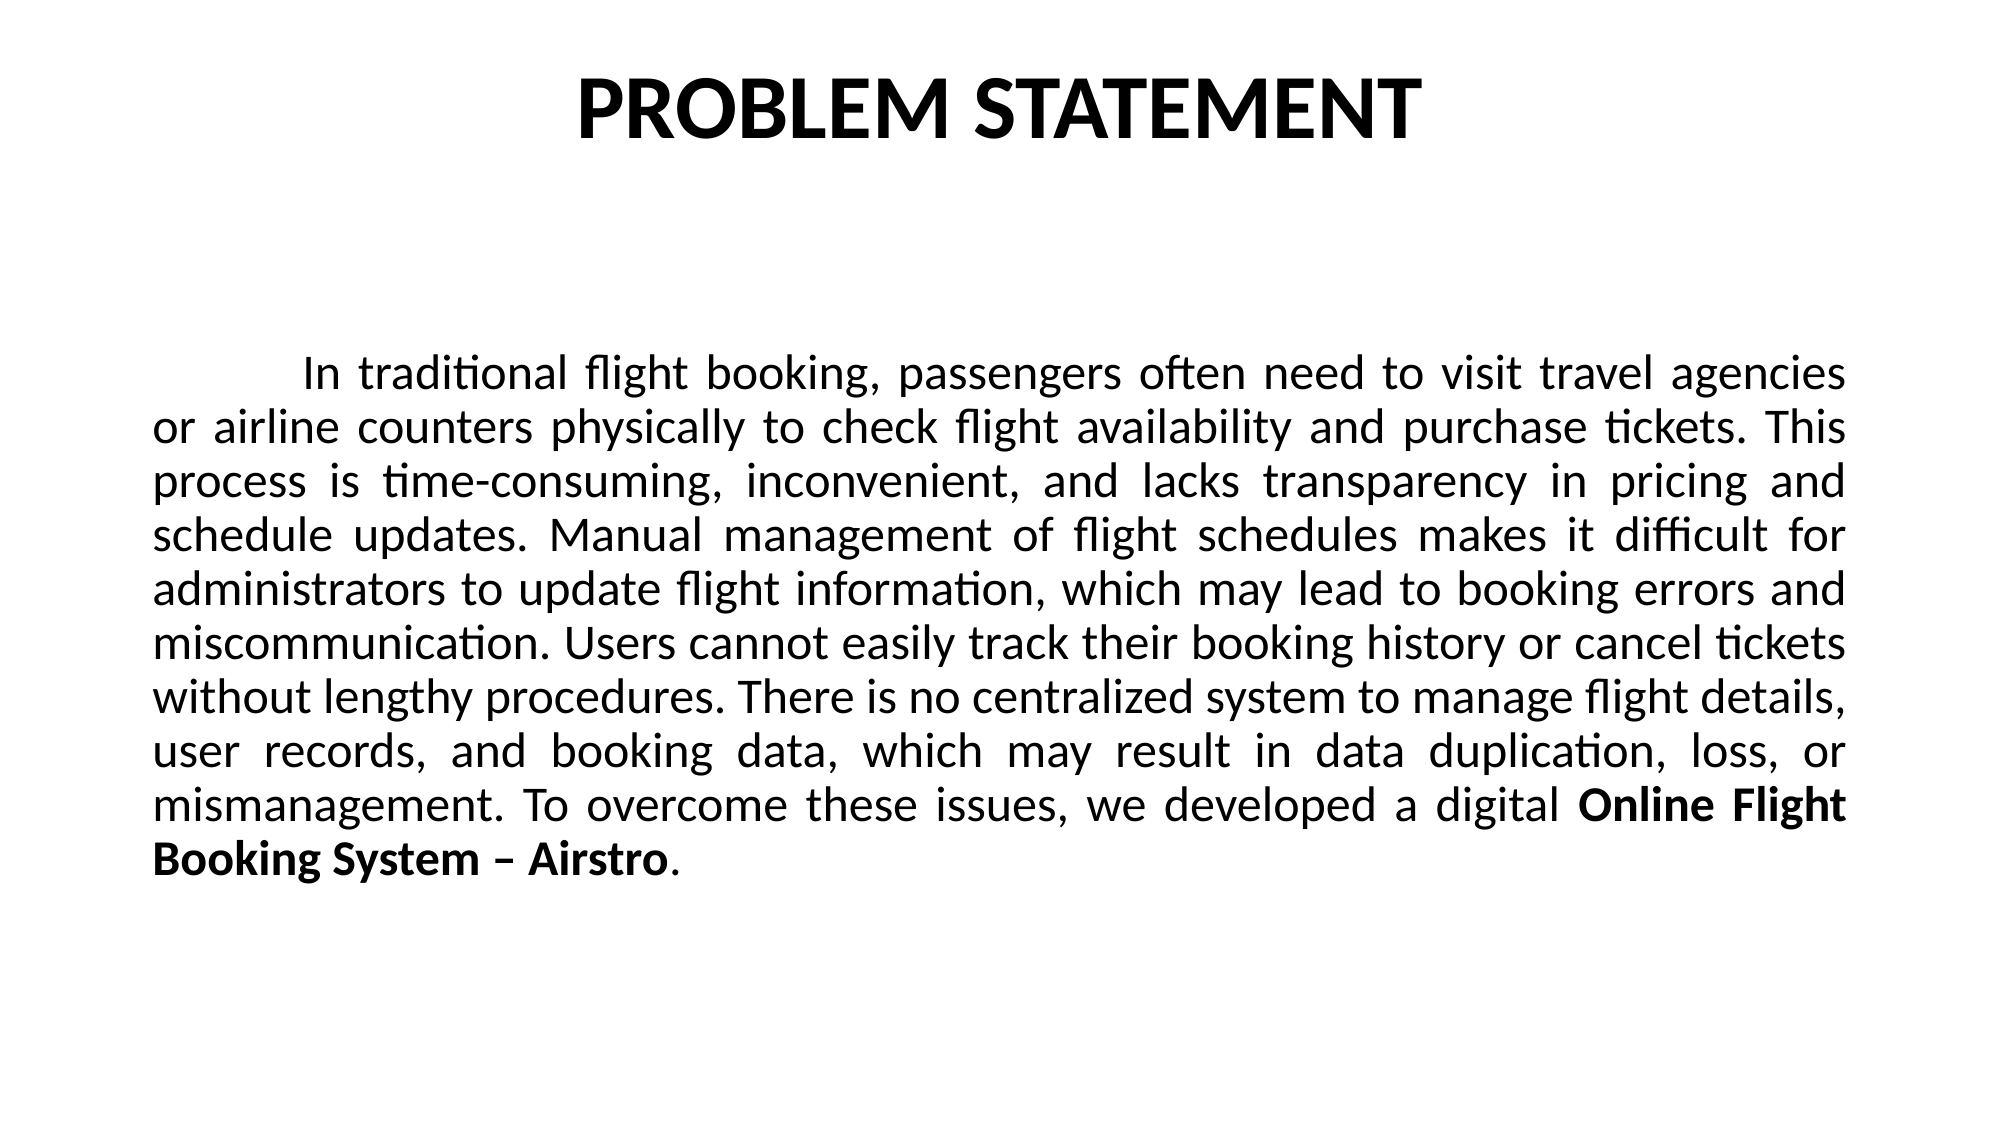

# PROBLEM STATEMENT
	In traditional flight booking, passengers often need to visit travel agencies or airline counters physically to check flight availability and purchase tickets. This process is time-consuming, inconvenient, and lacks transparency in pricing and schedule updates. Manual management of flight schedules makes it difficult for administrators to update flight information, which may lead to booking errors and miscommunication. Users cannot easily track their booking history or cancel tickets without lengthy procedures. There is no centralized system to manage flight details, user records, and booking data, which may result in data duplication, loss, or mismanagement. To overcome these issues, we developed a digital Online Flight Booking System – Airstro.